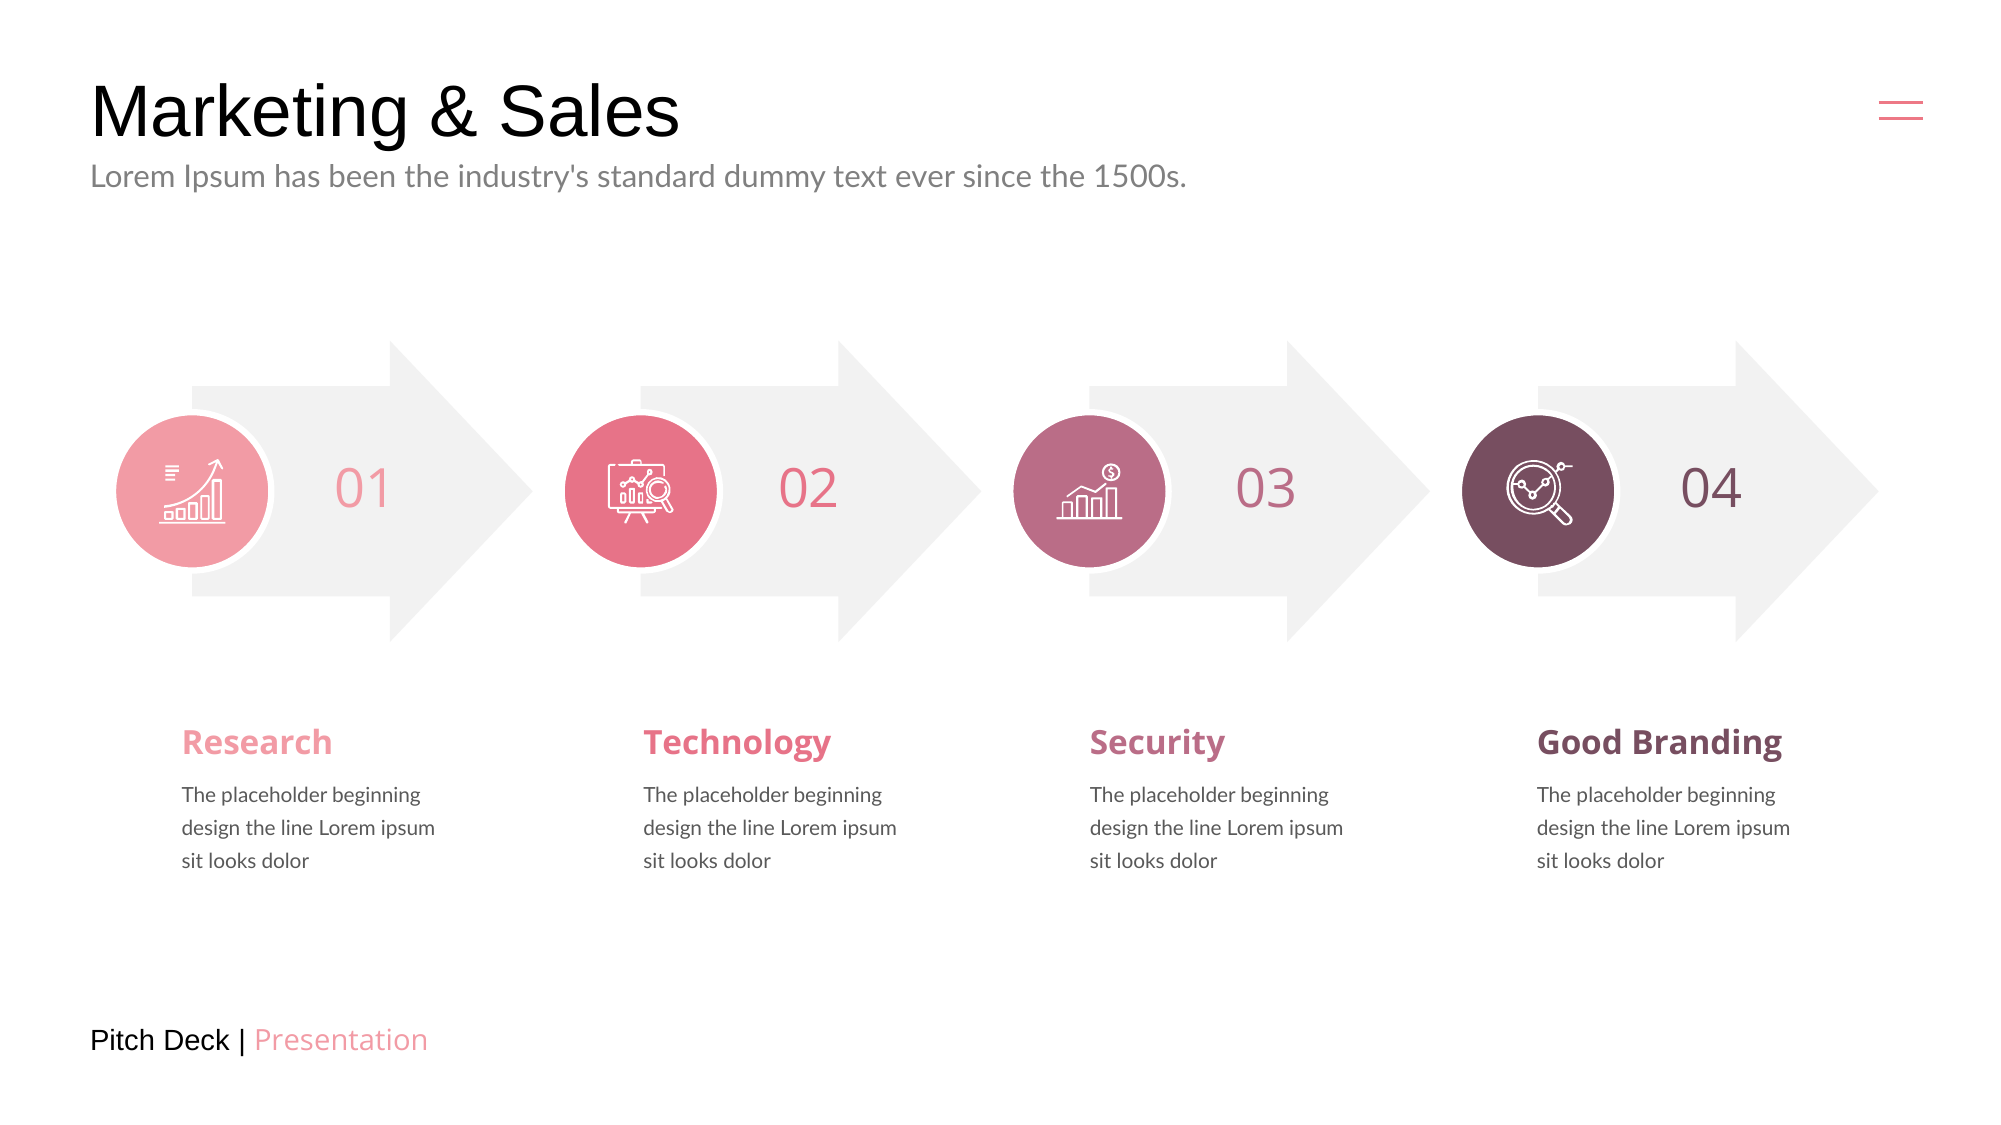

# Marketing & Sales
Lorem Ipsum has been the industry's standard dummy text ever since the 1500s.

01
02
03
04

Research
Technology
Security
Good Branding
The placeholder beginning design the line Lorem ipsum
sit looks dolor
The placeholder beginning design the line Lorem ipsum
sit looks dolor
The placeholder beginning design the line Lorem ipsum
sit looks dolor
The placeholder beginning design the line Lorem ipsum
sit looks dolor
Pitch Deck | Presentation
480